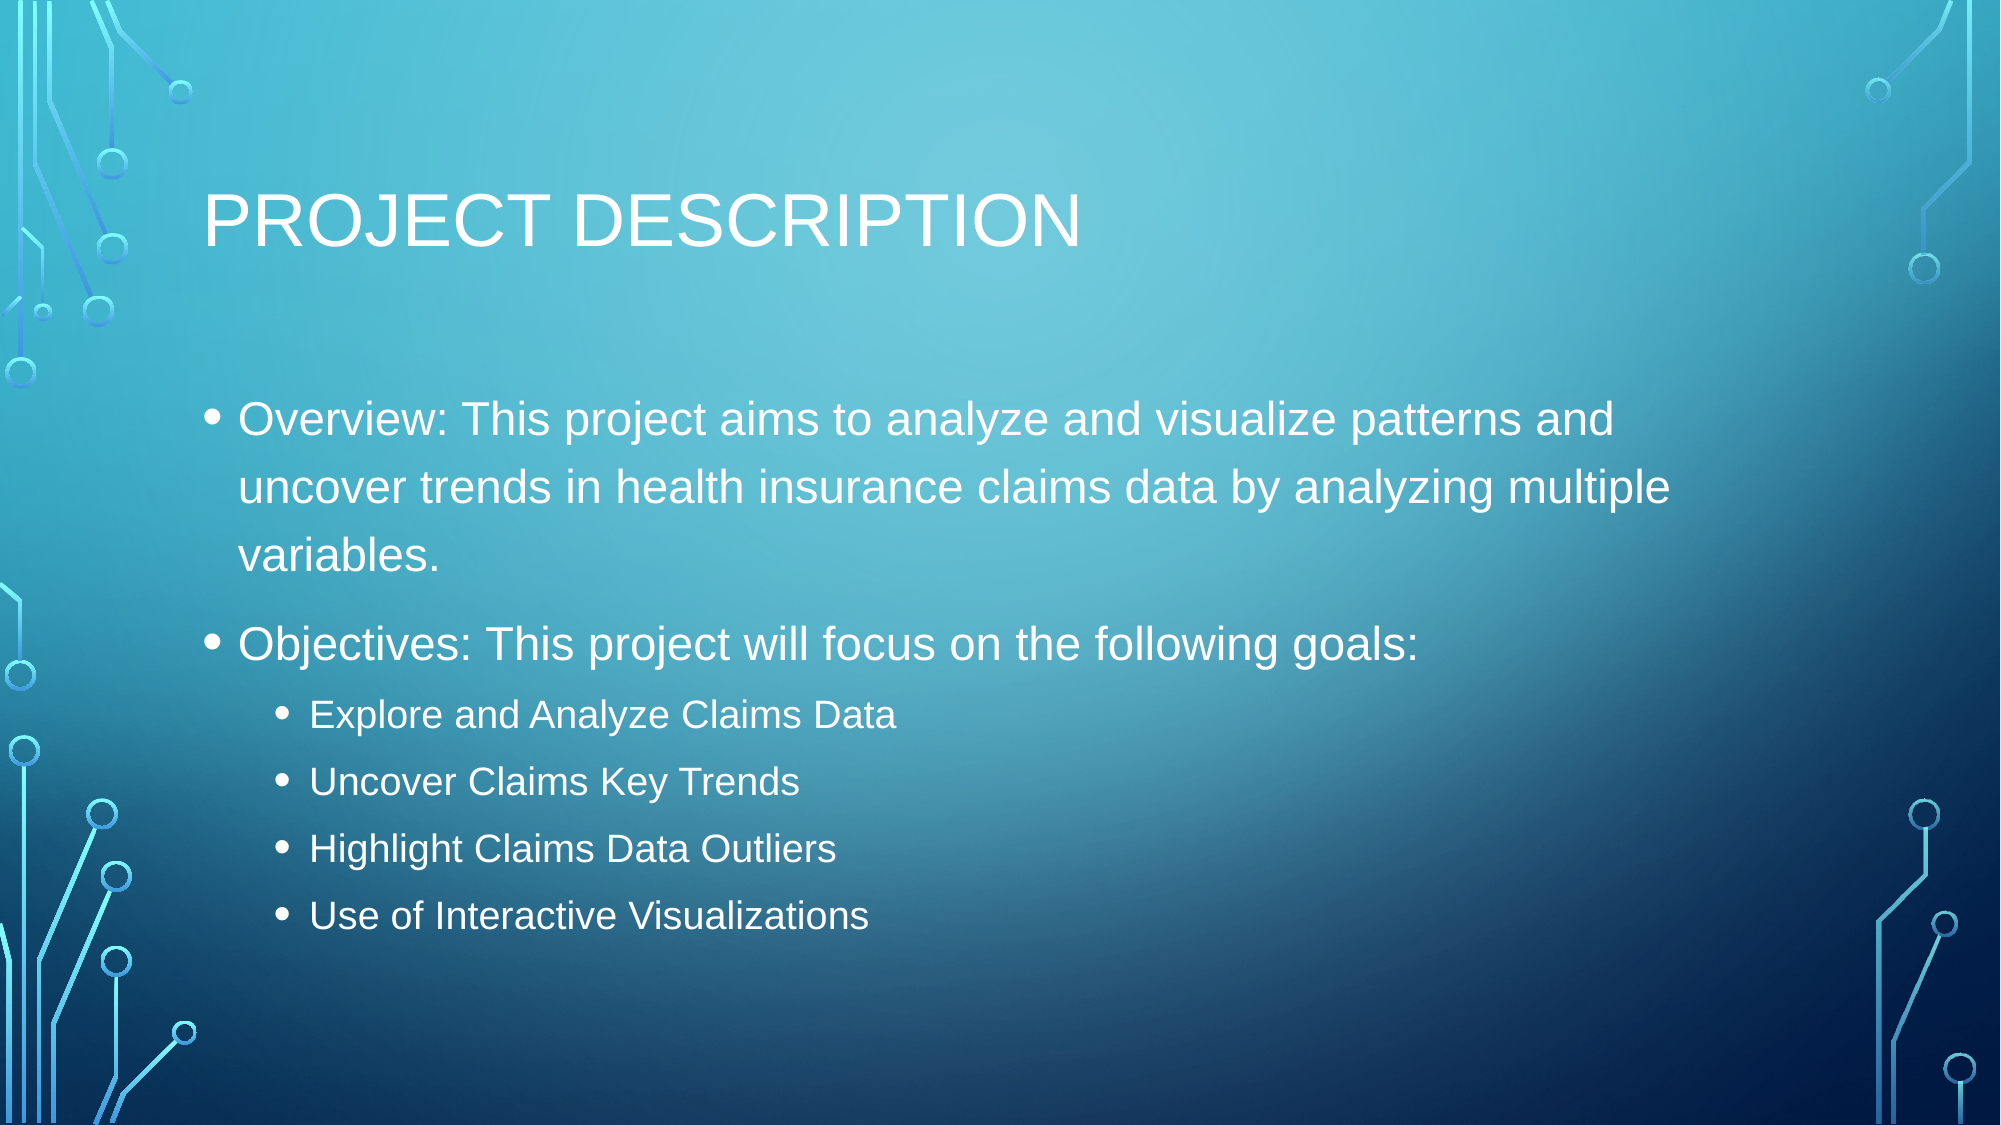

# Project Description
Overview: This project aims to analyze and visualize patterns and uncover trends in health insurance claims data by analyzing multiple variables.
Objectives: This project will focus on the following goals:
Explore and Analyze Claims Data
Uncover Claims Key Trends
Highlight Claims Data Outliers
Use of Interactive Visualizations